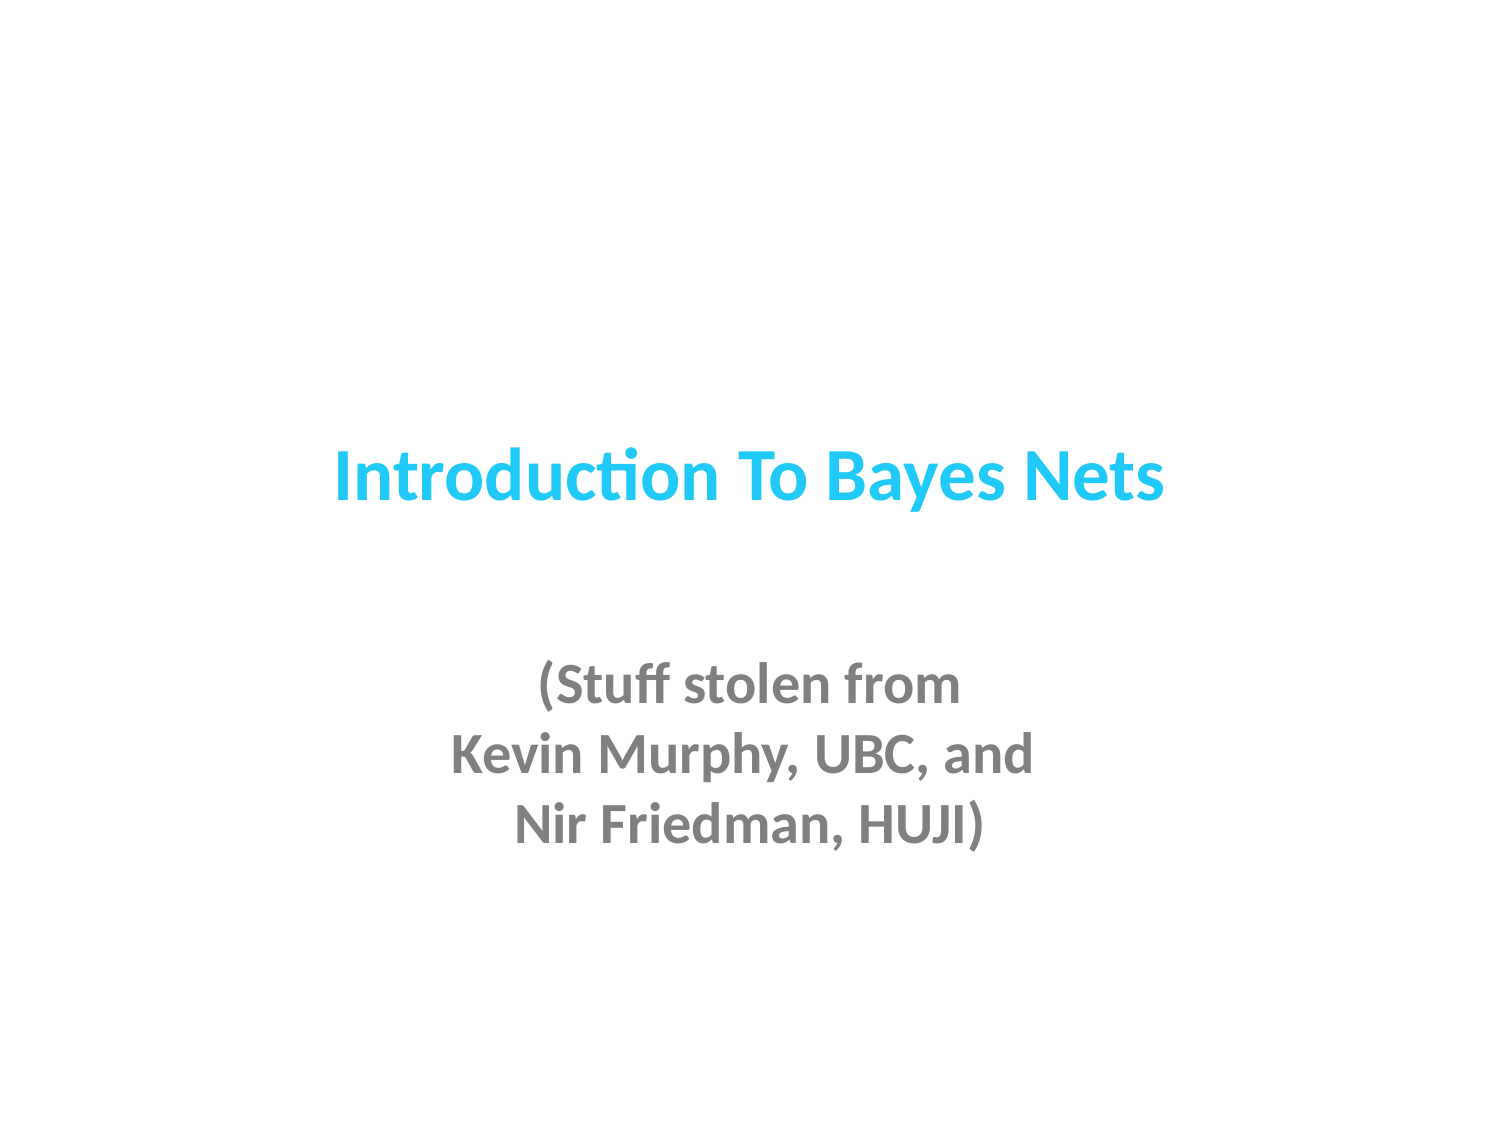

# Introduction To Bayes Nets
(Stuff stolen from
Kevin Murphy, UBC, and
Nir Friedman, HUJI)